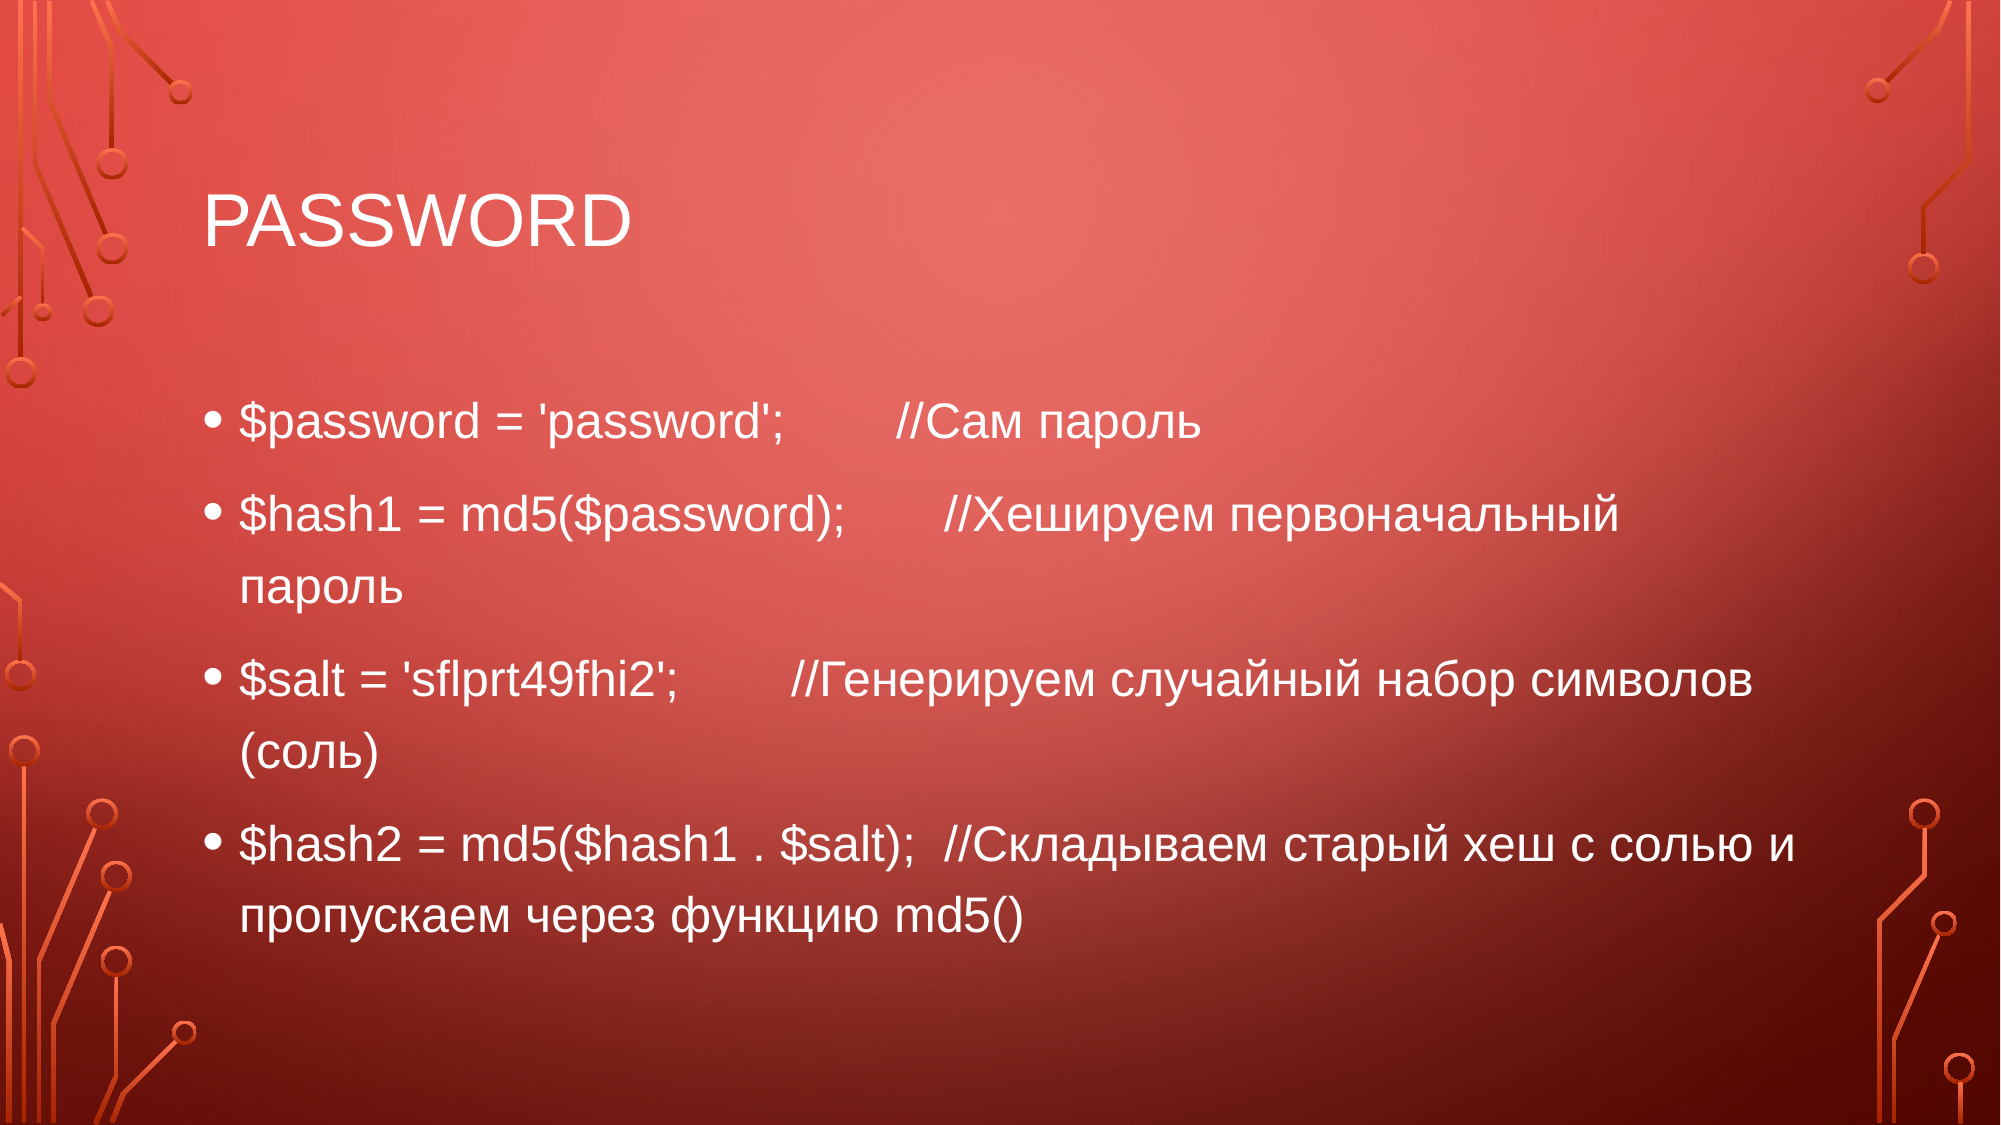

# Password
$password = 'password';        //Сам пароль
$hash1 = md5($password);       //Хешируем первоначальный пароль
$salt = 'sflprt49fhi2';        //Генерируем случайный набор символов (соль)
$hash2 = md5($hash1 . $salt);  //Складываем старый хеш с солью и пропускаем через функцию md5()